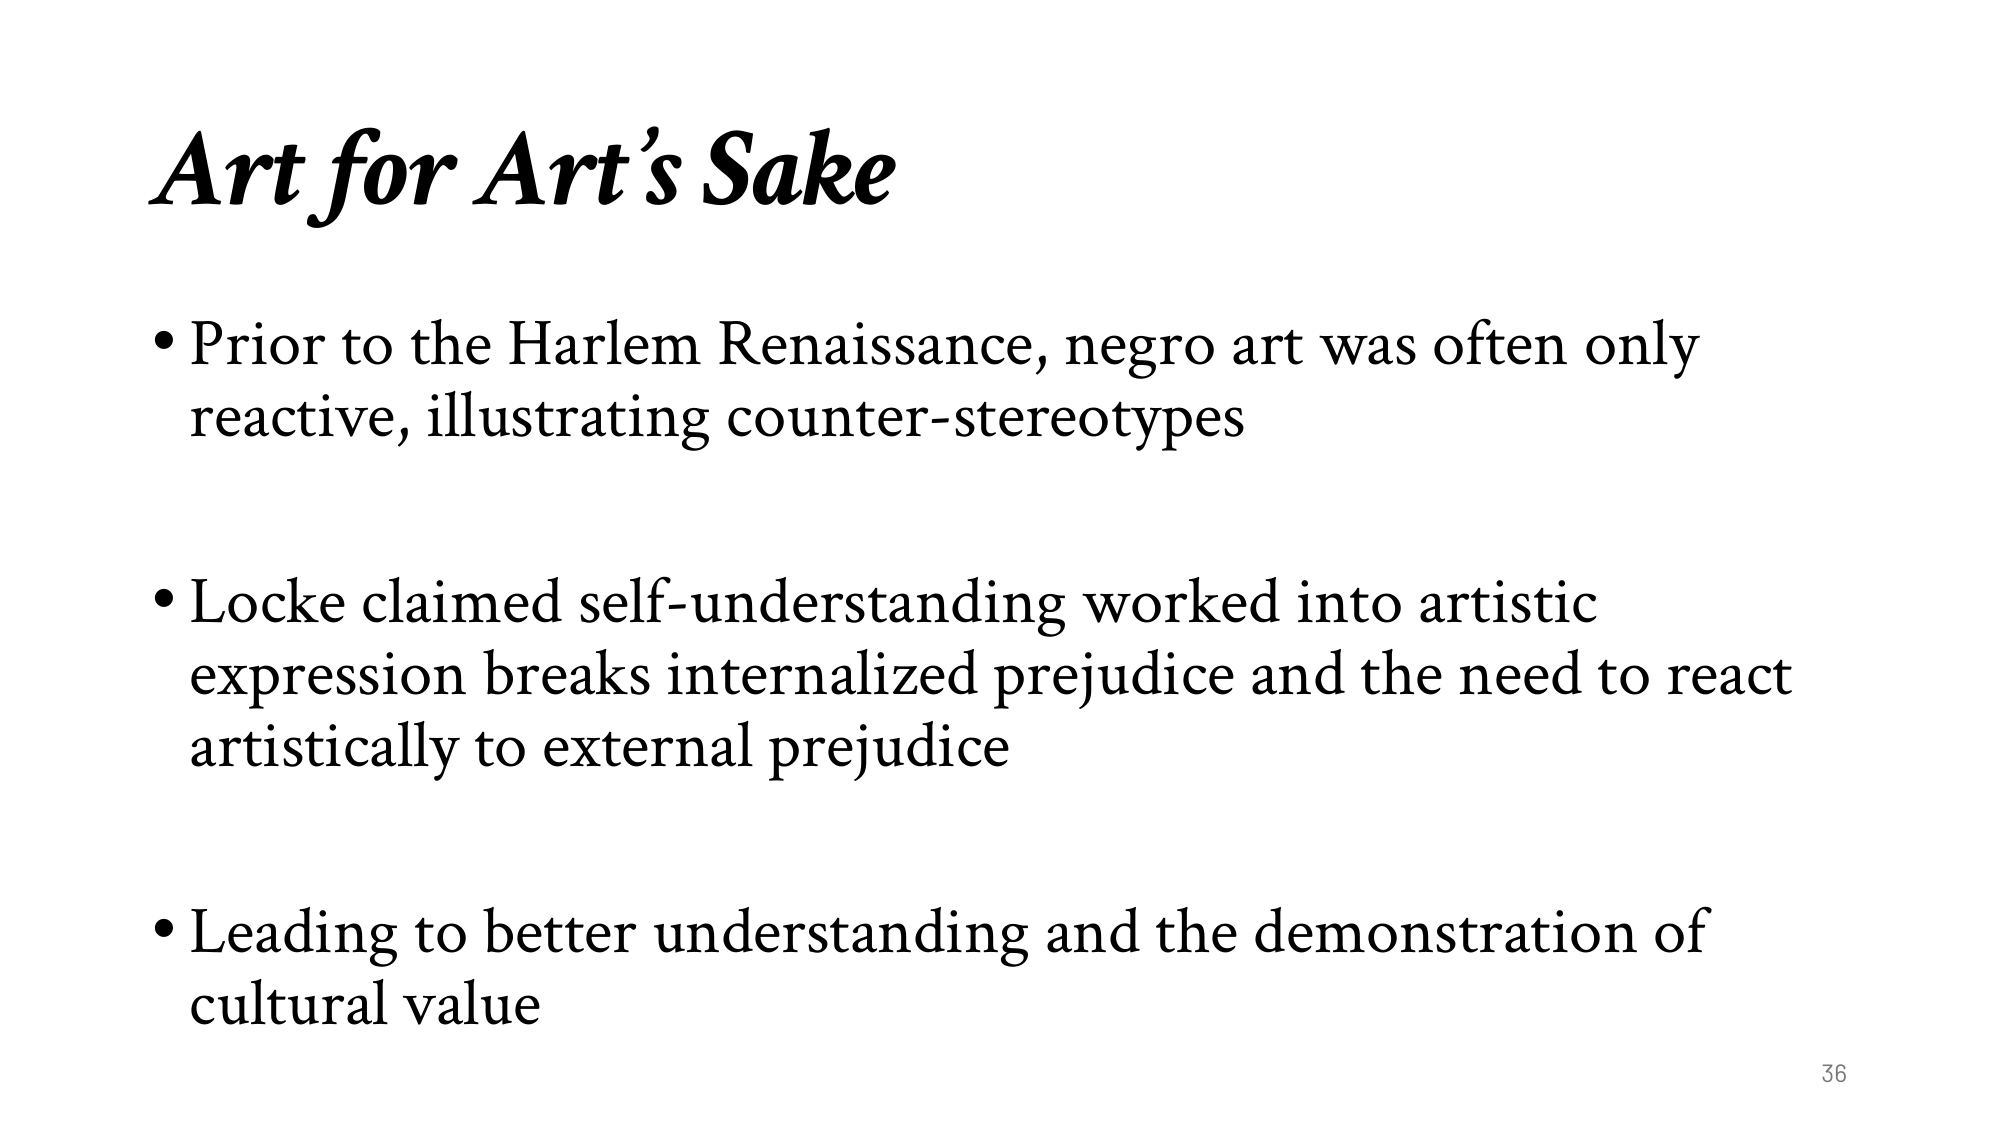

# Art for Art’s Sake
Prior to the Harlem Renaissance, negro art was often only reactive, illustrating counter-stereotypes

Locke claimed self-understanding worked into artistic expression breaks internalized prejudice and the need to react artistically to external prejudice

Leading to better understanding and the demonstration of cultural value

36